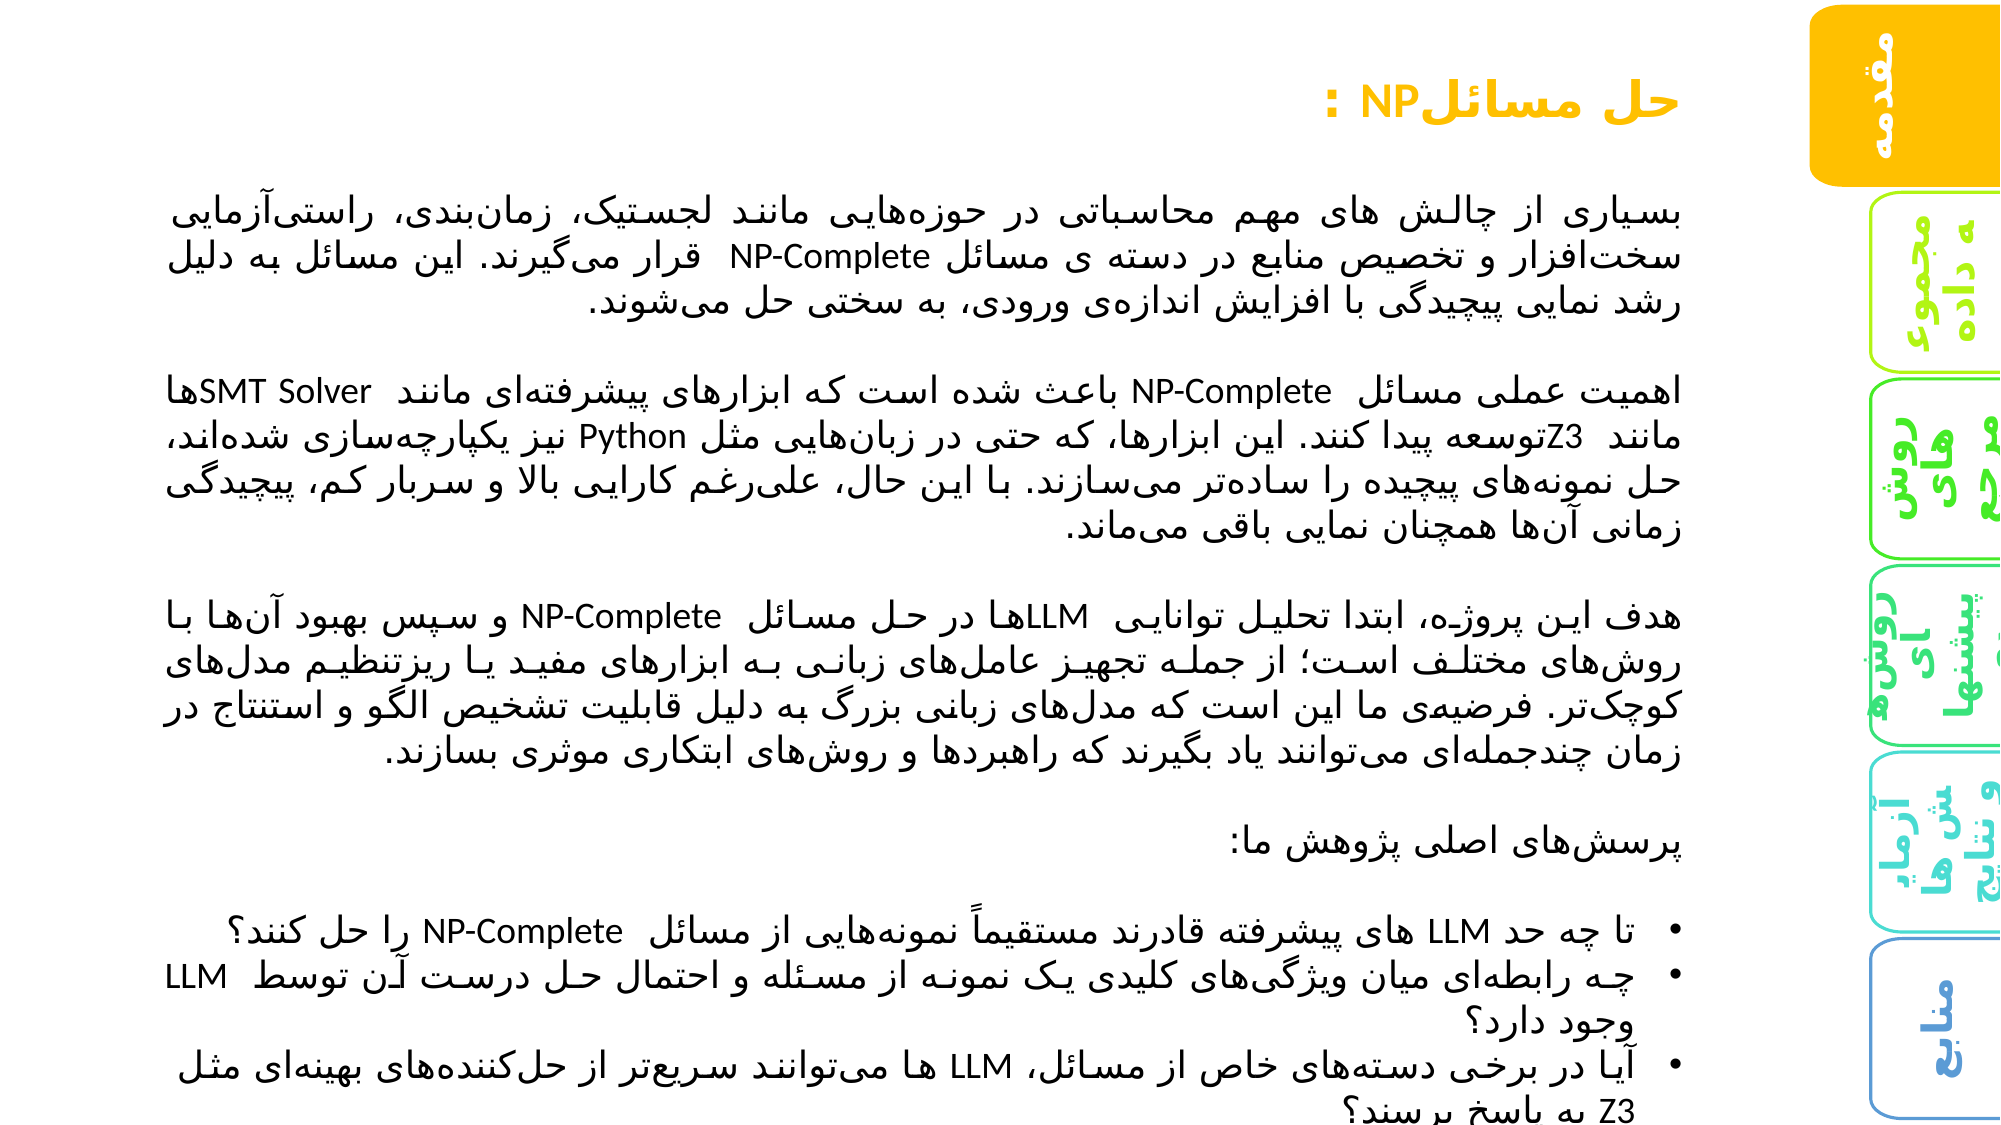

مقدمه

حل مسائلNP :

بسیاری از چالش های مهم محاسباتی در حوزه‌هایی مانند لجستیک، زمان‌بندی، راستی‌آزمایی سخت‌افزار و تخصیص منابع در دسته ی مسائل NP-Complete  قرار می‌گیرند. این مسائل به دلیل رشد نمایی پیچیدگی با افزایش اندازه‌ی ورودی، به سختی حل می‌شوند.

اهمیت عملی مسائل  NP-Complete باعث شده است که ابزارهای پیشرفته‌ای مانند  SMT Solverها مانند  Z3توسعه پیدا کنند. این ابزارها، که حتی در زبان‌هایی مثل Python نیز یکپارچه‌سازی شده‌اند، حل نمونه‌های پیچیده را ساده‌تر می‌سازند. با این حال، علی‌رغم کارایی بالا و سربار کم، پیچیدگی زمانی آن‌ها همچنان نمایی باقی می‌ماند.

هدف این پروژه، ابتدا تحلیل توانایی  LLMها در حل مسائل  NP-Complete و سپس بهبود آن‌ها با روش‌های مختلف است؛ از جمله تجهیز عامل‌های زبانی به ابزارهای مفید یا ریزتنظیم مدل‌های کوچک‌تر. فرضیه‌ی ما این است که مدل‌های زبانی بزرگ به دلیل قابلیت تشخیص الگو و استنتاج در زمان چندجمله‌ای می‌توانند یاد بگیرند که راهبردها و روش‌های ابتکاری موثری بسازند.

پرسش‌های اصلی پژوهش ما:

تا چه حد LLM های پیشرفته قادرند مستقیماً نمونه‌هایی از مسائل  NP-Complete را حل کنند؟
چه رابطه‌ای میان ویژگی‌های کلیدی یک نمونه از مسئله و احتمال حل درست آن توسط  LLM وجود دارد؟
آیا در برخی دسته‌های خاص از مسائل، LLM ها می‌توانند سریع‌تر از حل‌کننده‌های بهینه‌ای مثل  Z3 به پاسخ برسند؟
آیا ریزتنظیم یک مدل زبانی عمومی روی مجموعه‌ای از مسائل  NP-Complete باعث افزایش تعمیم‌پذیری آن در نمونه‌های جدید می‌شود و می‌تواند به ایجاد یک حل‌کننده تخصصی و کارآمدتر بینجامد؟
مجموعه داده

روش های مرجع

روش‌های پیشنهادی

آزمایش ها و نتایج

منابع